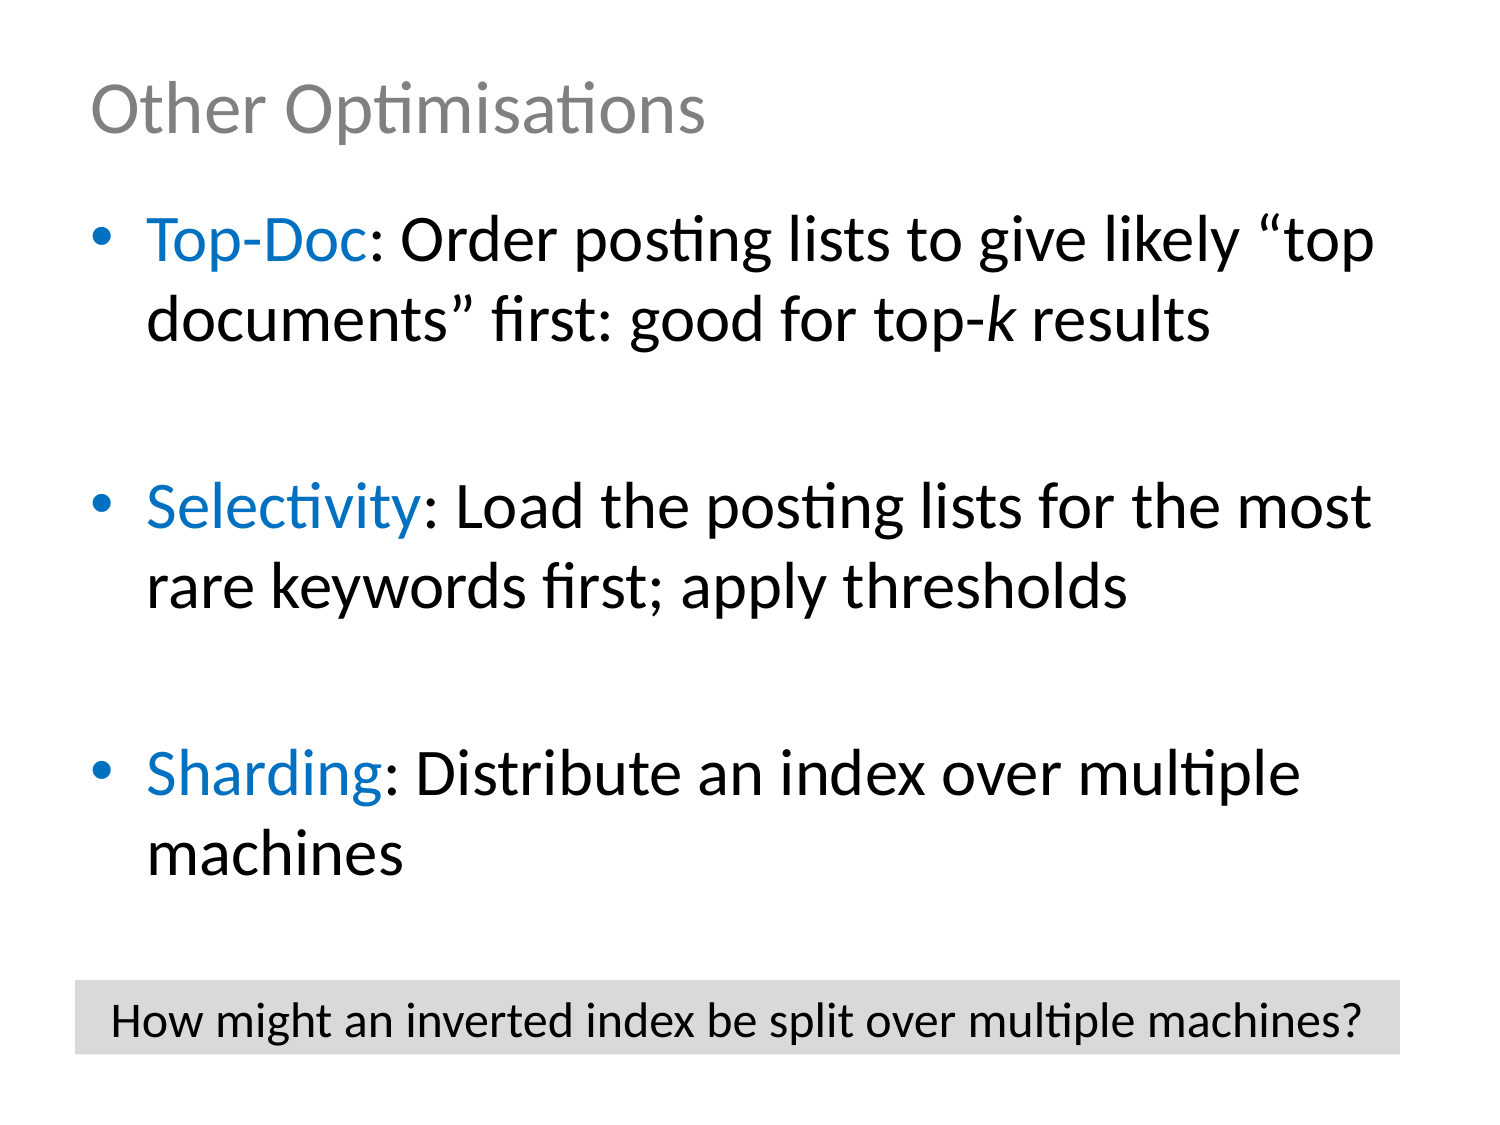

# Other Optimisations
Top-Doc: Order posting lists to give likely “top documents” first: good for top-k results

Selectivity: Load the posting lists for the most rare keywords first; apply thresholds

Sharding: Distribute an index over multiple machines

How might an inverted index be split over multiple machines?